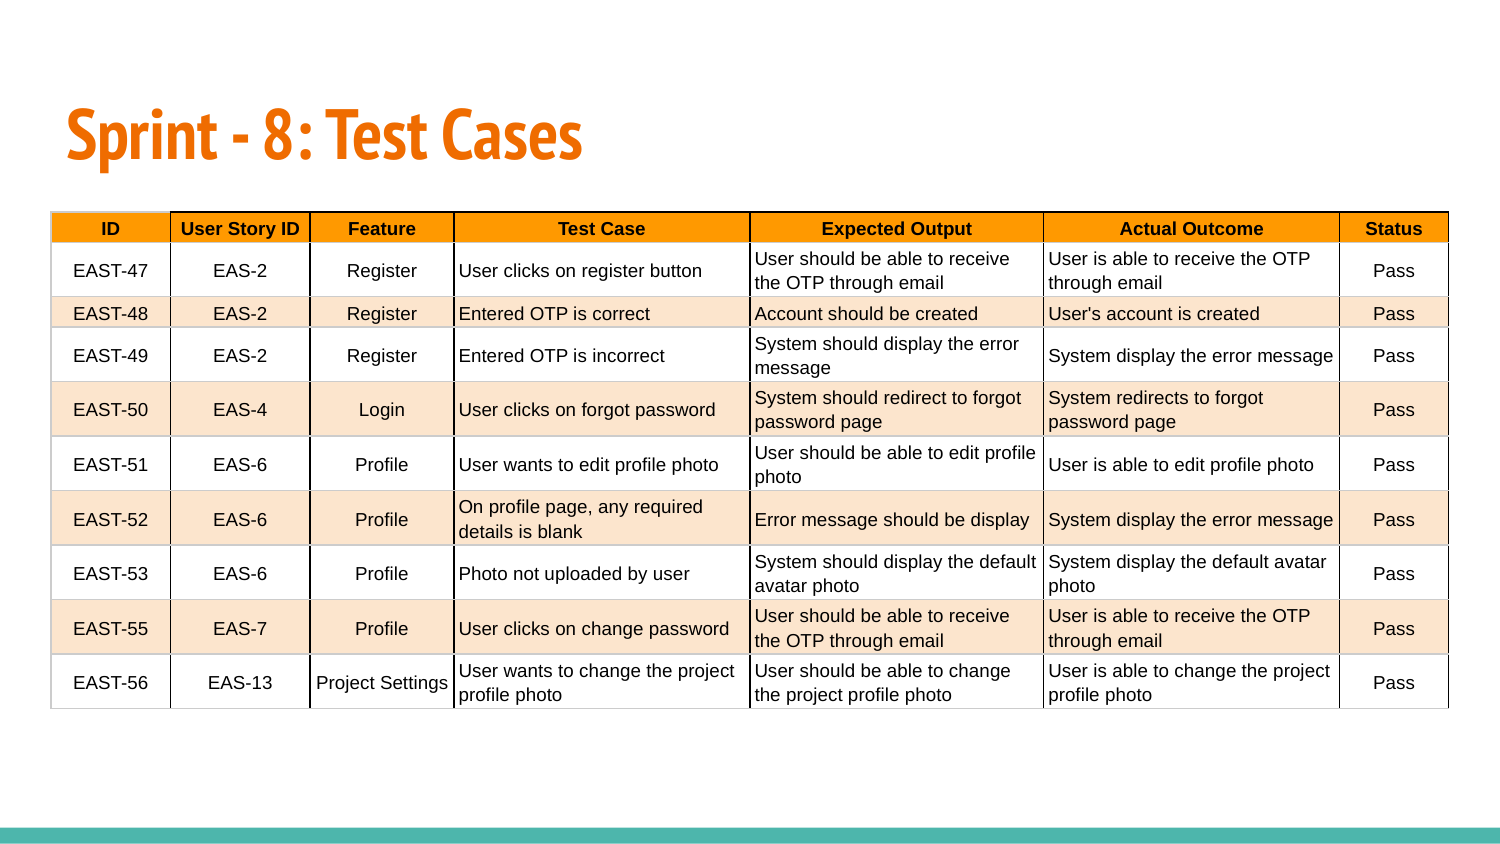

# Sprint - 8: Test Cases
| ID | User Story ID | Feature | Test Case | Expected Output | Actual Outcome | Status |
| --- | --- | --- | --- | --- | --- | --- |
| EAST-47 | EAS-2 | Register | User clicks on register button | User should be able to receive the OTP through email | User is able to receive the OTP through email | Pass |
| EAST-48 | EAS-2 | Register | Entered OTP is correct | Account should be created | User's account is created | Pass |
| EAST-49 | EAS-2 | Register | Entered OTP is incorrect | System should display the error message | System display the error message | Pass |
| EAST-50 | EAS-4 | Login | User clicks on forgot password | System should redirect to forgot password page | System redirects to forgot password page | Pass |
| EAST-51 | EAS-6 | Profile | User wants to edit profile photo | User should be able to edit profile photo | User is able to edit profile photo | Pass |
| EAST-52 | EAS-6 | Profile | On profile page, any required details is blank | Error message should be display | System display the error message | Pass |
| EAST-53 | EAS-6 | Profile | Photo not uploaded by user | System should display the default avatar photo | System display the default avatar photo | Pass |
| EAST-55 | EAS-7 | Profile | User clicks on change password | User should be able to receive the OTP through email | User is able to receive the OTP through email | Pass |
| EAST-56 | EAS-13 | Project Settings | User wants to change the project profile photo | User should be able to change the project profile photo | User is able to change the project profile photo | Pass |